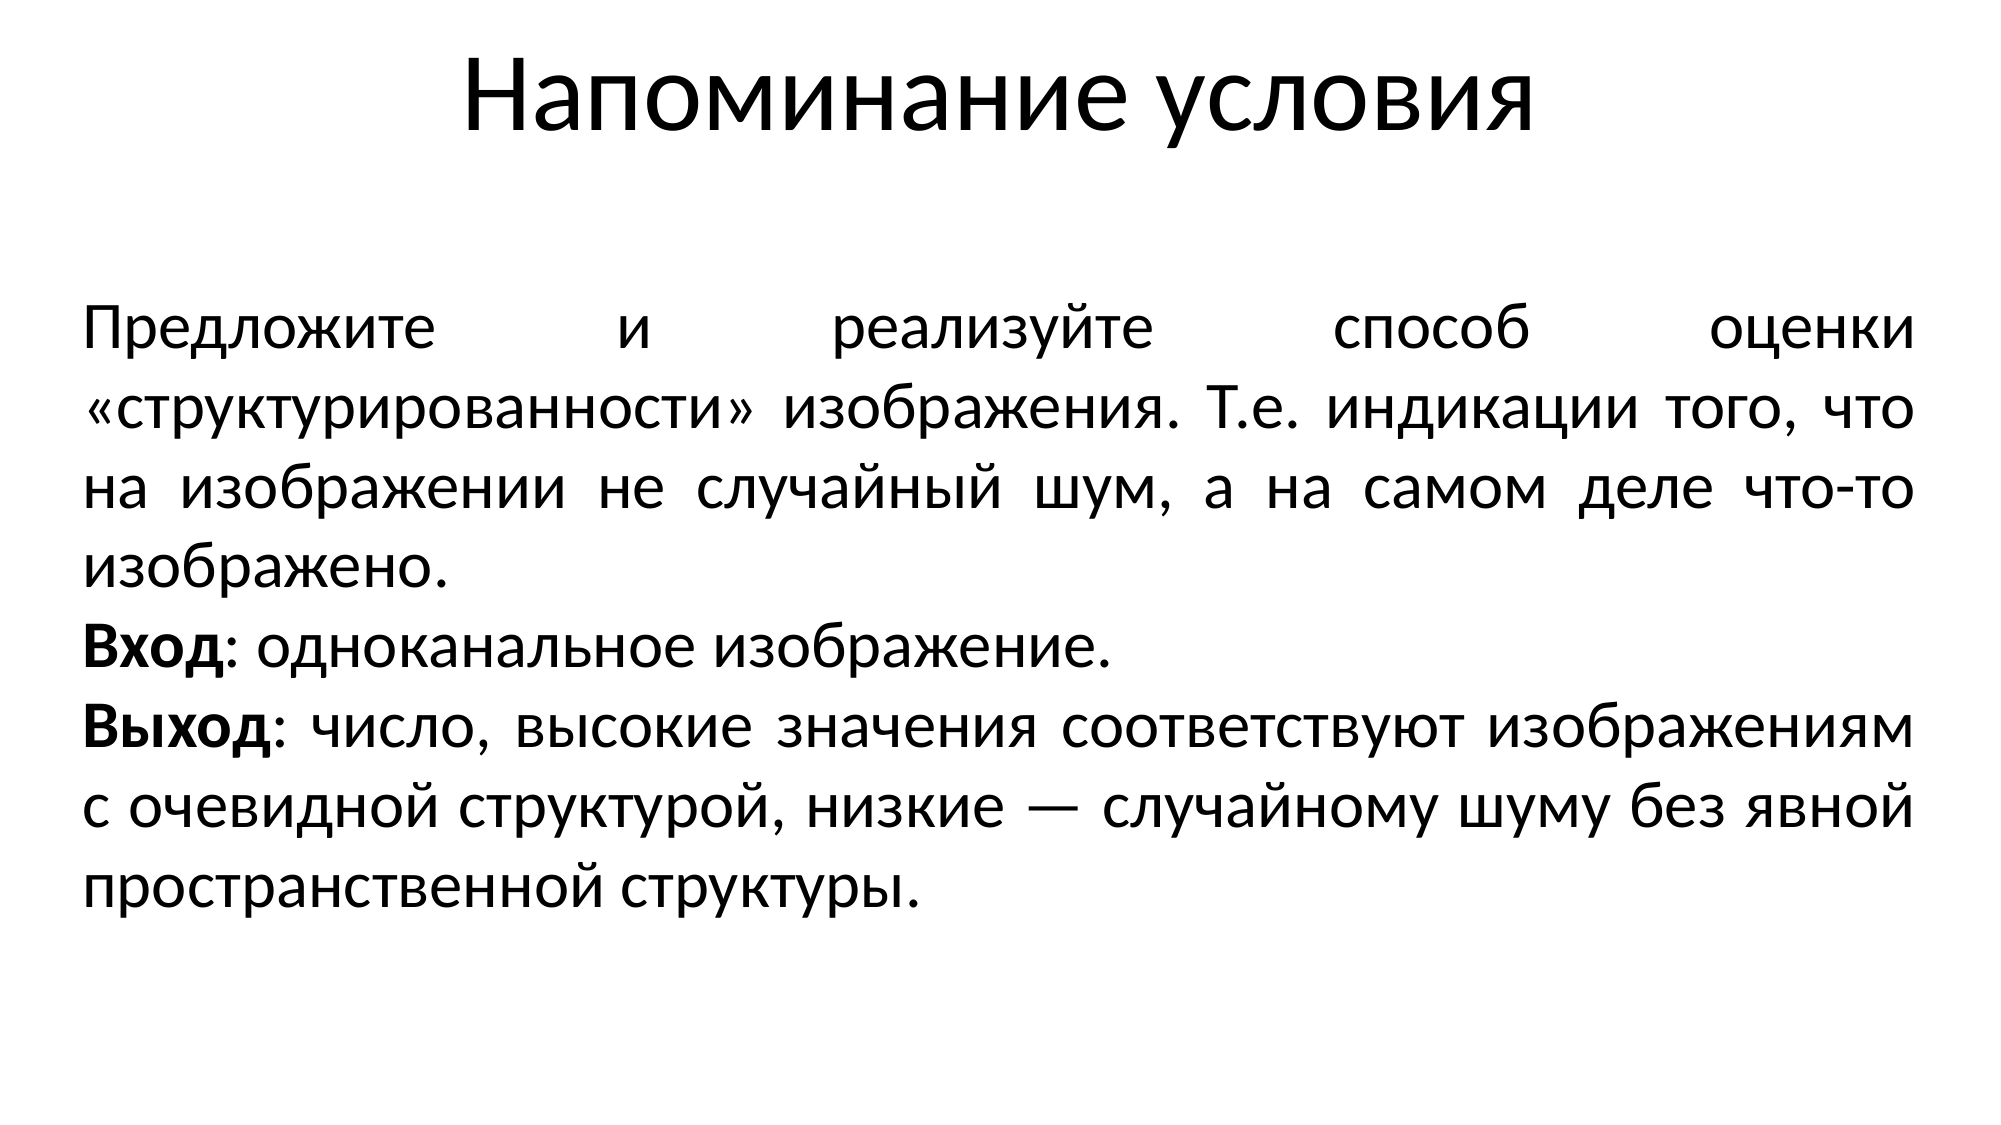

# Напоминание условия
Предложите и реализуйте способ оценки «структурированности» изображения. Т.е. индикации того, что на изображении не случайный шум, а на самом деле что-то изображено.
Вход: одноканальное изображение.
Выход: число, высокие значения соответствуют изображениям с очевидной структурой, низкие — случайному шуму без явной пространственной структуры.